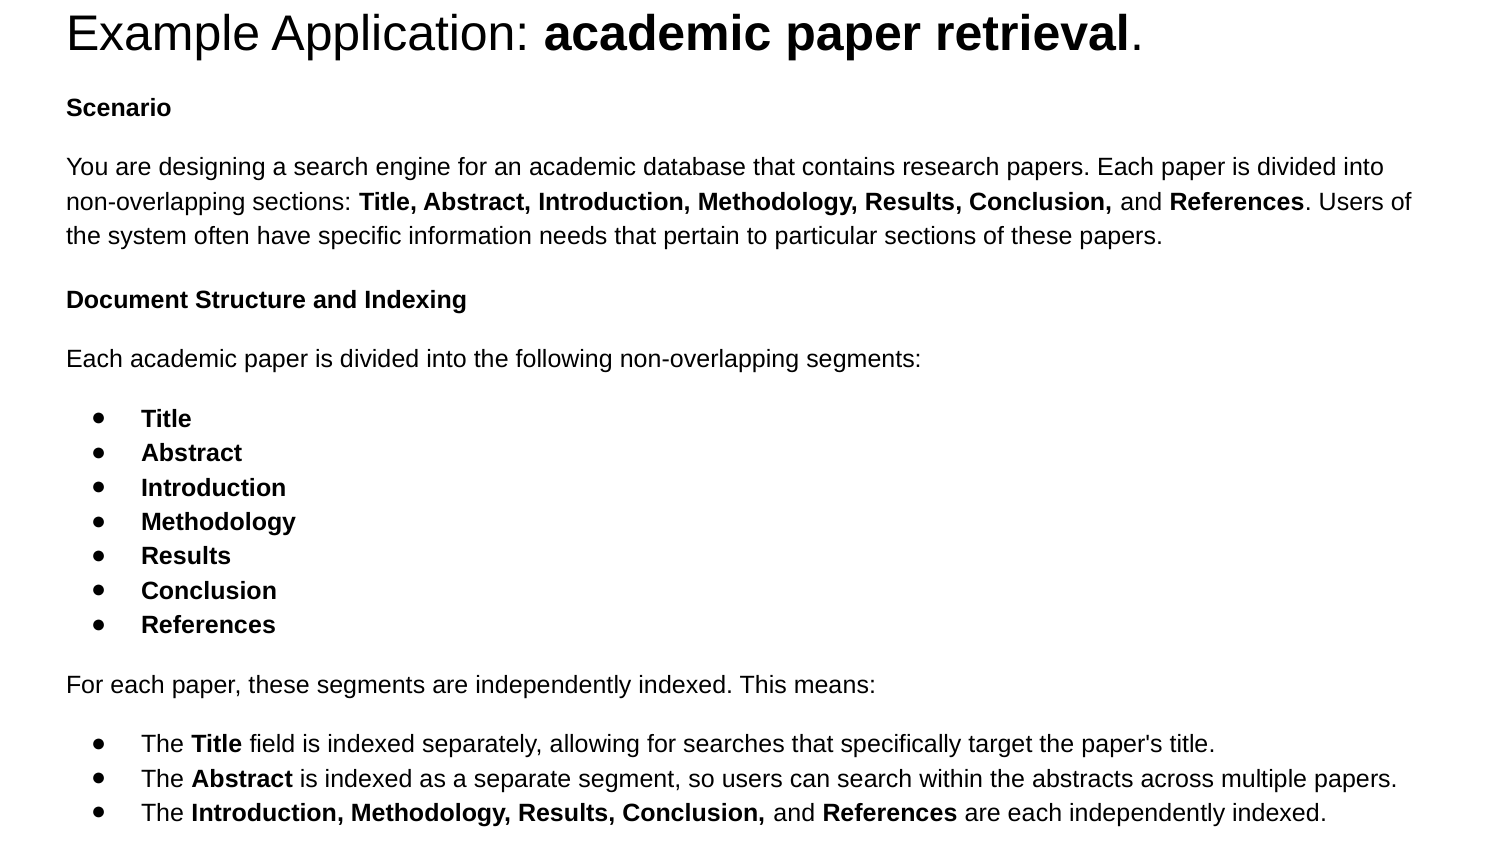

# Example Application: academic paper retrieval.
Scenario
You are designing a search engine for an academic database that contains research papers. Each paper is divided into non-overlapping sections: Title, Abstract, Introduction, Methodology, Results, Conclusion, and References. Users of the system often have specific information needs that pertain to particular sections of these papers.
Document Structure and Indexing
Each academic paper is divided into the following non-overlapping segments:
Title
Abstract
Introduction
Methodology
Results
Conclusion
References
For each paper, these segments are independently indexed. This means:
The Title field is indexed separately, allowing for searches that specifically target the paper's title.
The Abstract is indexed as a separate segment, so users can search within the abstracts across multiple papers.
The Introduction, Methodology, Results, Conclusion, and References are each independently indexed.